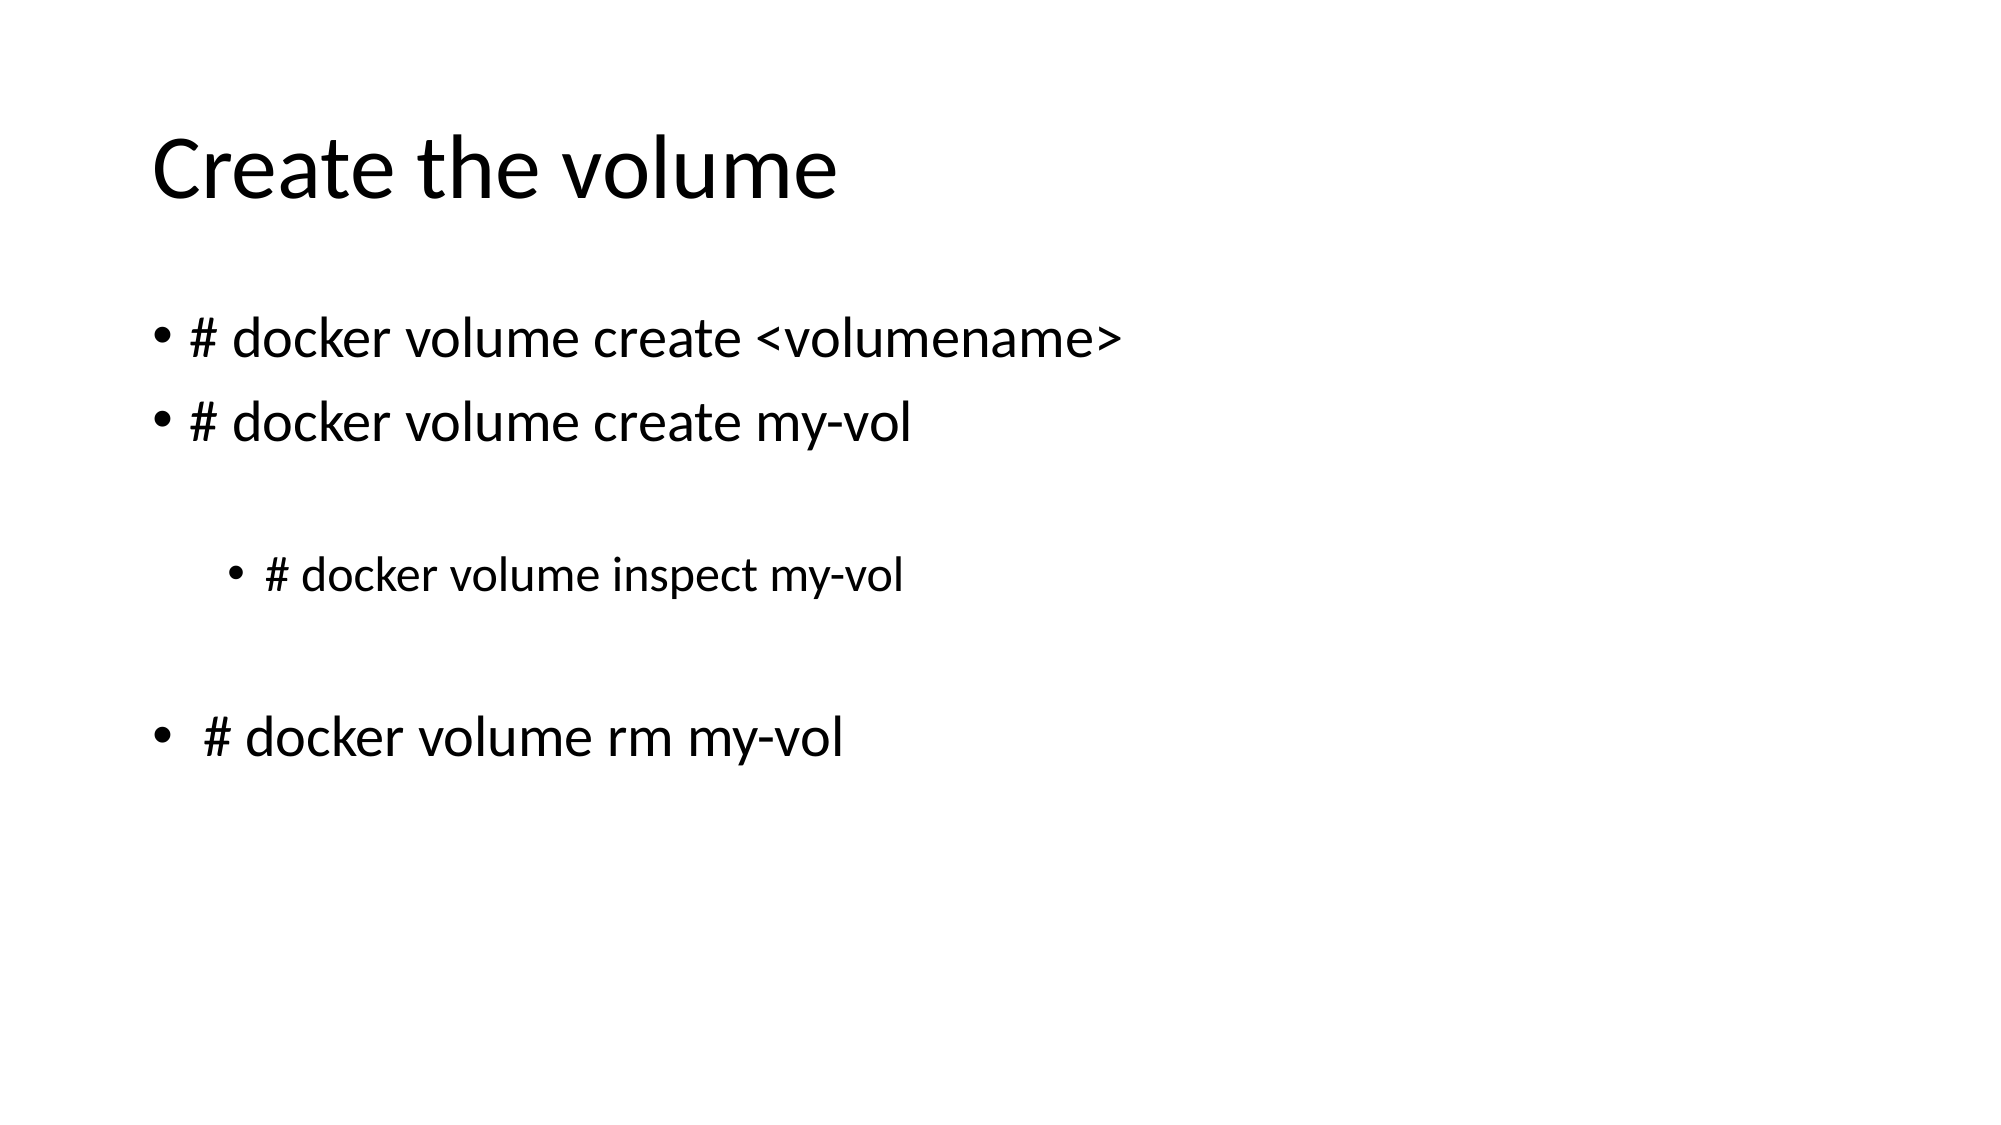

# Create the volume
# docker volume create <volumename>
# docker volume create my-vol

# docker volume inspect my-vol

 # docker volume rm my-vol